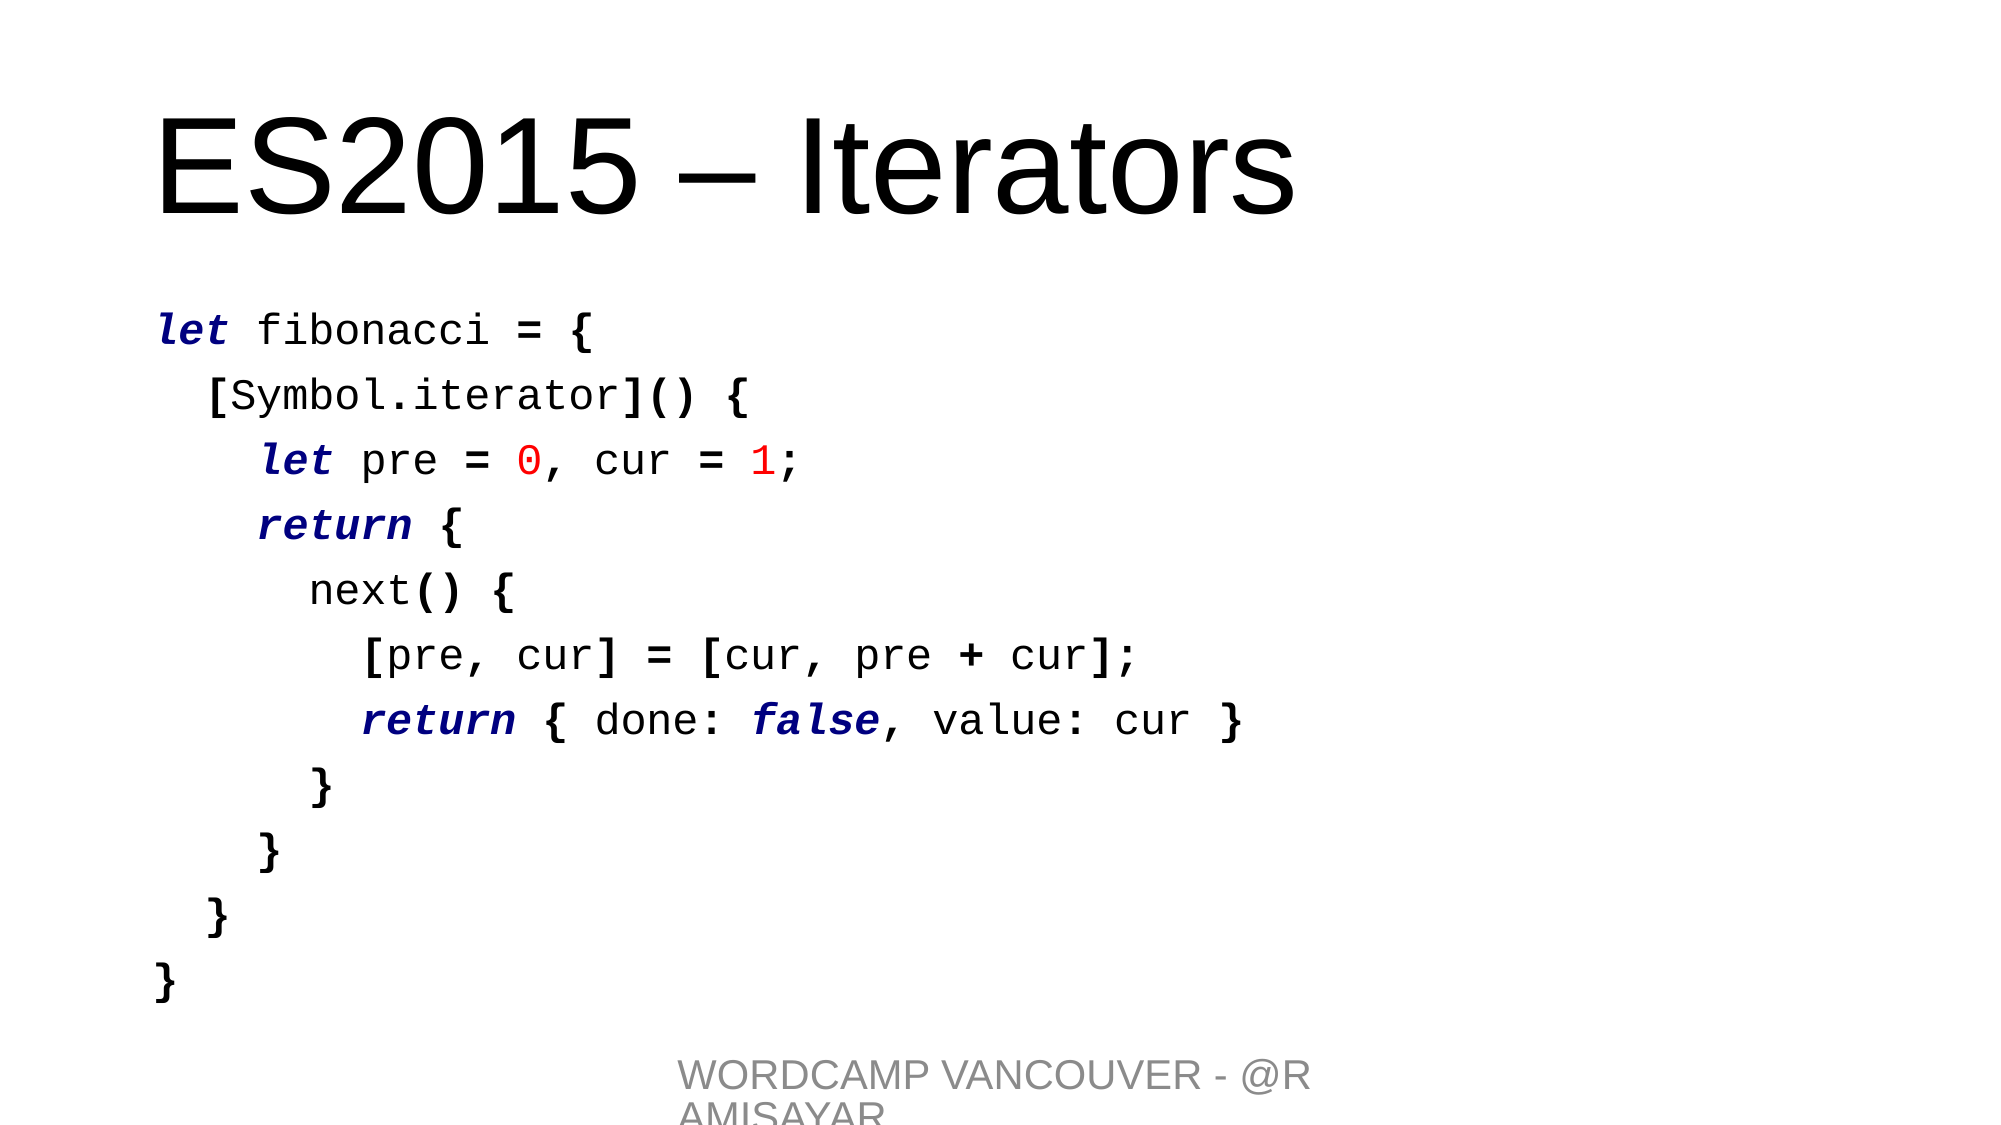

# ES2015 – Iterators
let fibonacci = {
  [Symbol.iterator]() {
    let pre = 0, cur = 1;
    return {
      next() {
        [pre, cur] = [cur, pre + cur];
        return { done: false, value: cur }
      }
    }
  }
}
WORDCAMP VANCOUVER - @RAMISAYAR